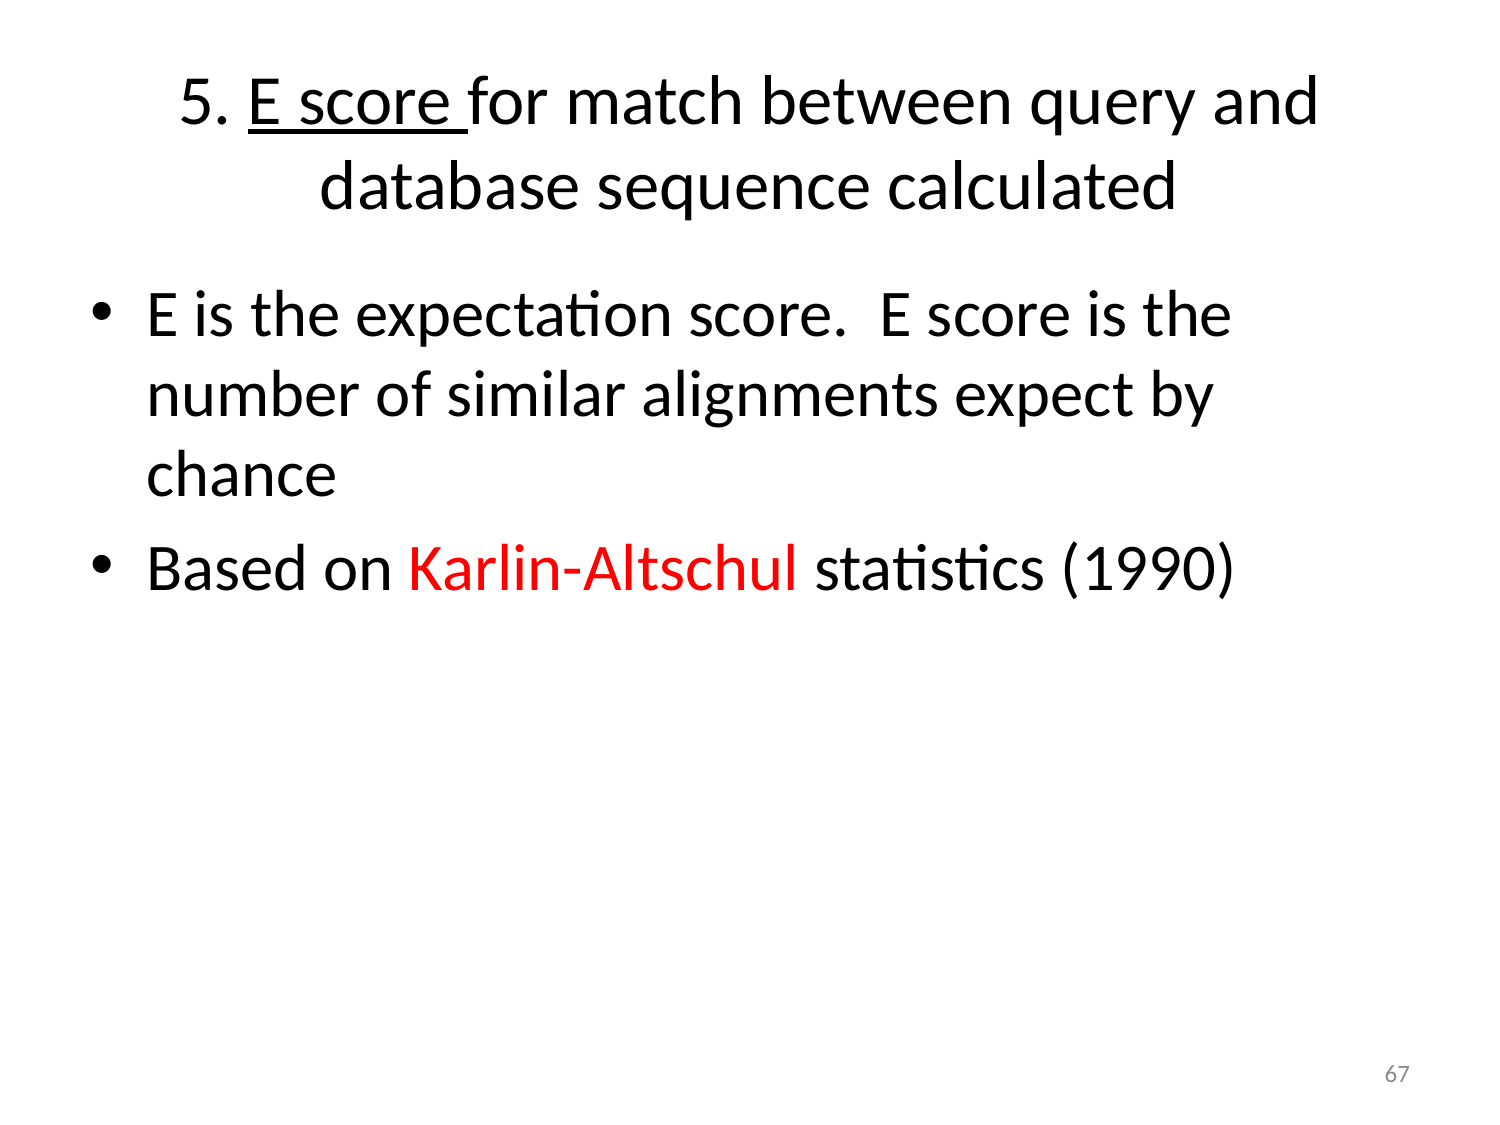

# 5. E score for match between query and database sequence calculated
E is the expectation score.  E score is the number of similar alignments expect by chance
Based on Karlin-Altschul statistics (1990)
67